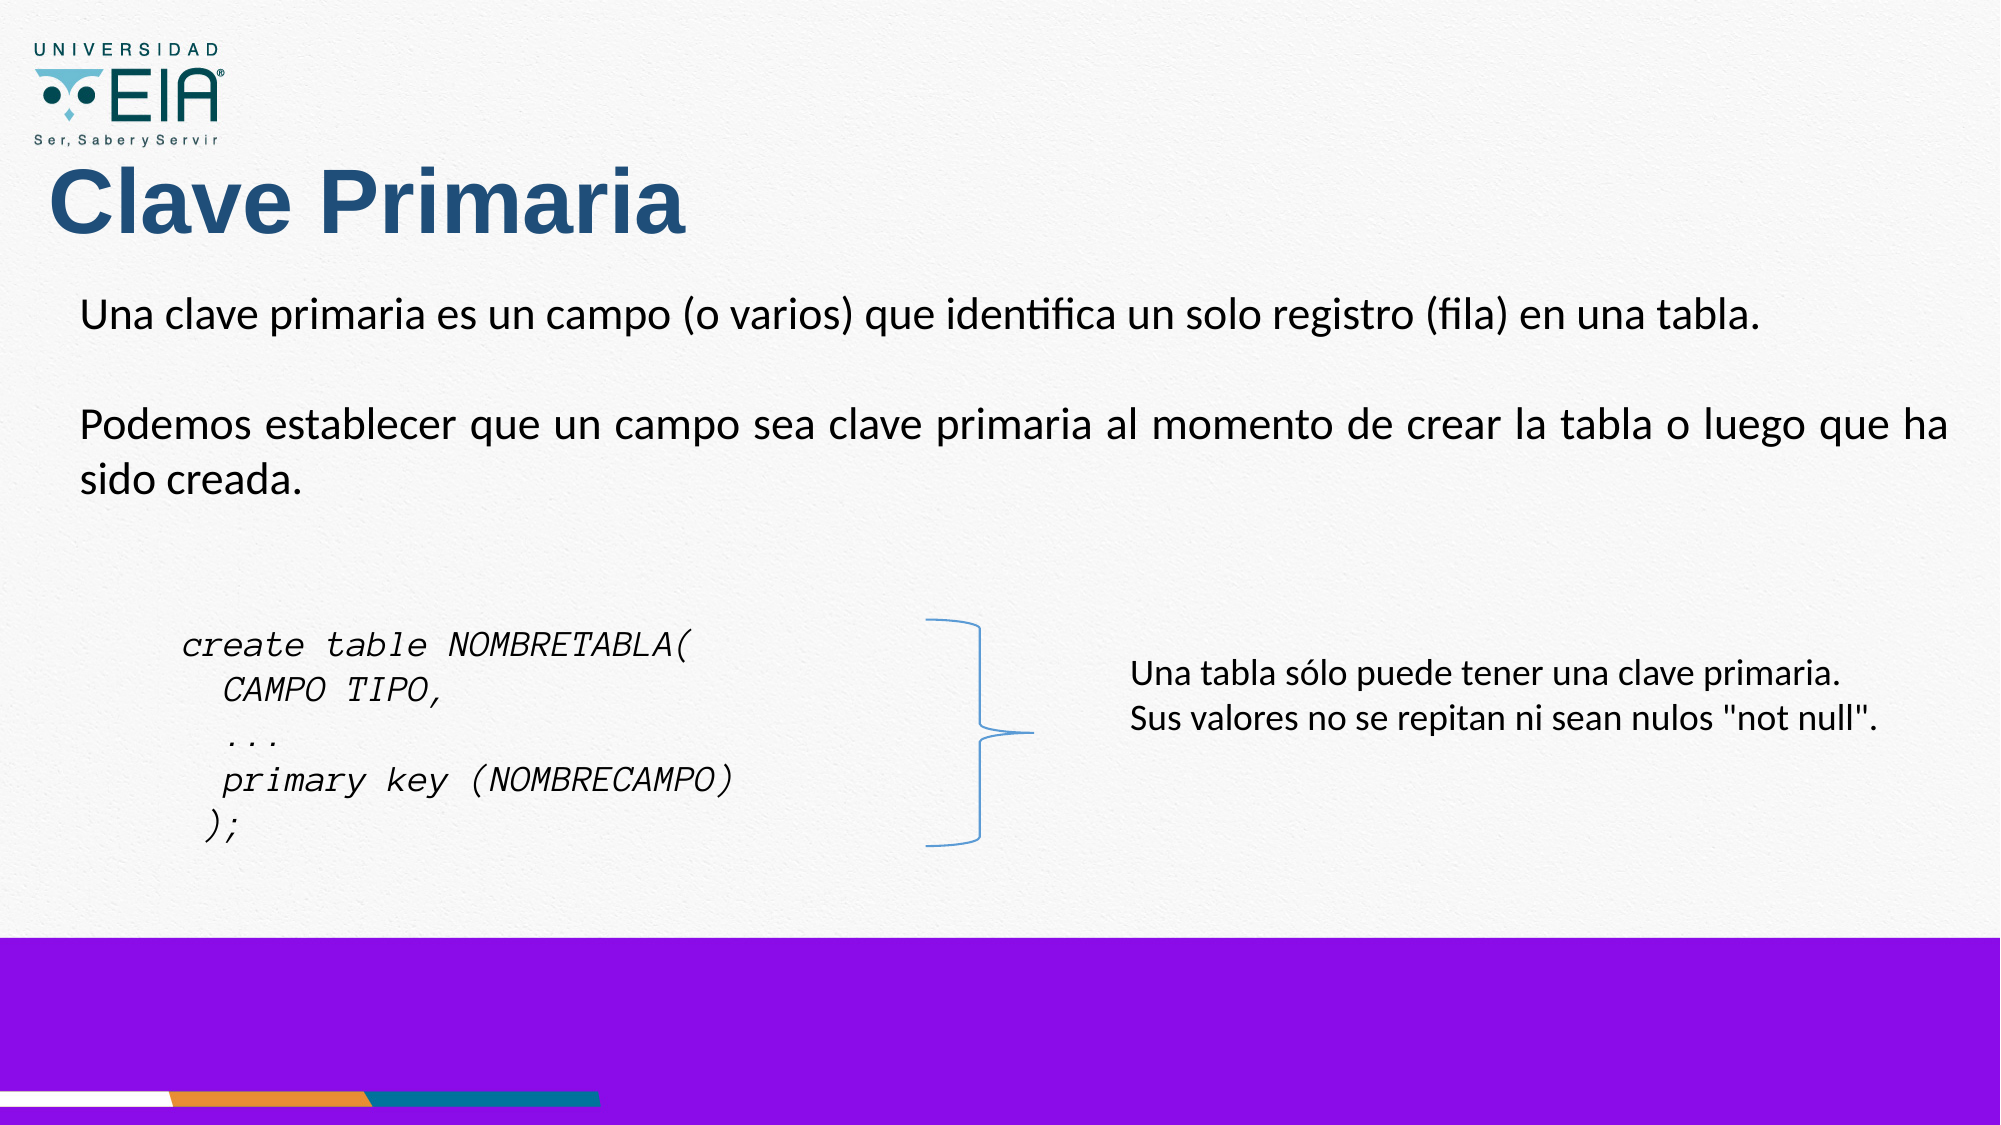

# Clave Primaria
Una clave primaria es un campo (o varios) que identifica un solo registro (fila) en una tabla.

Podemos establecer que un campo sea clave primaria al momento de crear la tabla o luego que ha sido creada.

create table NOMBRETABLA(
  CAMPO TIPO,
  ...
  primary key (NOMBRECAMPO)
 );

Una tabla sólo puede tener una clave primaria. Sus valores no se repitan ni sean nulos "not null".